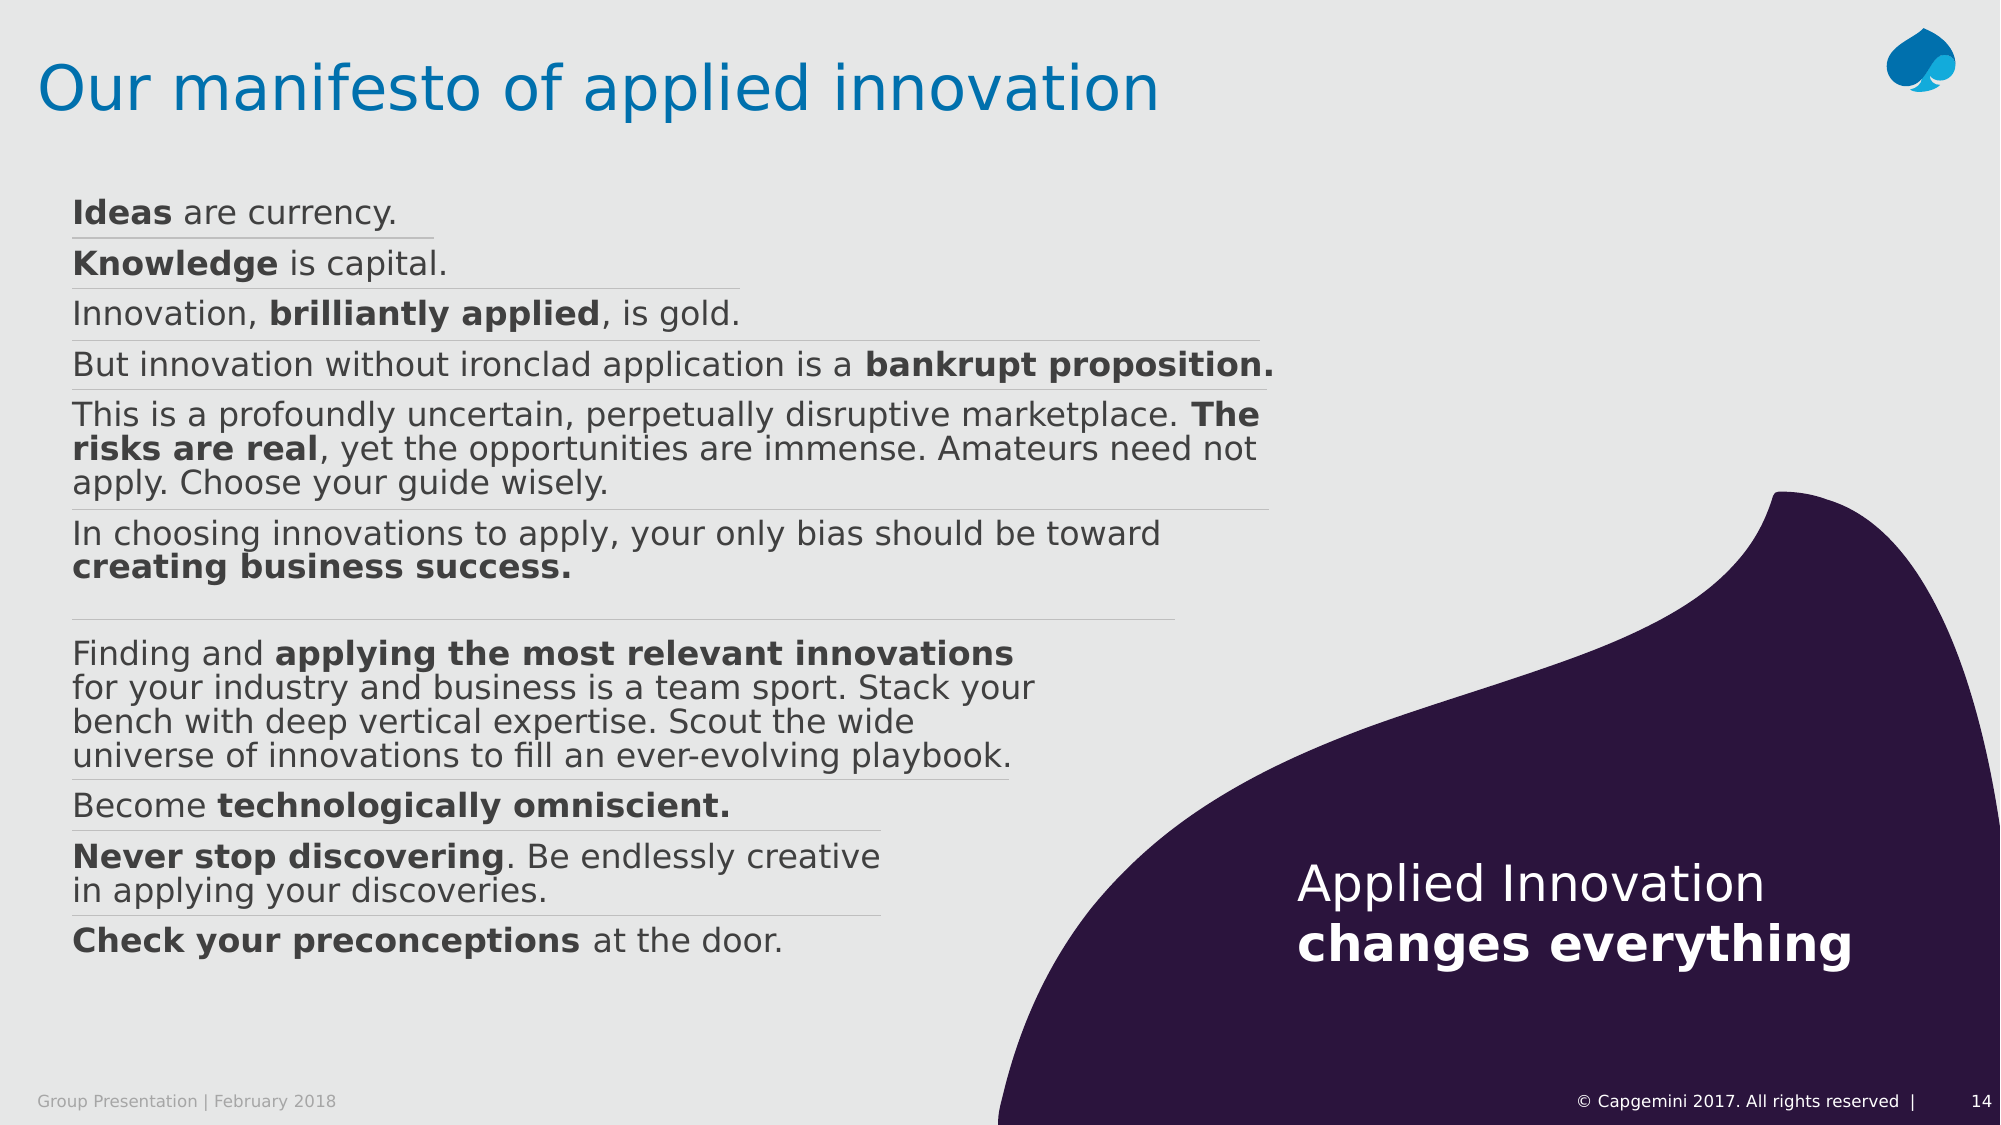

# Our manifesto of applied innovation
Ideas are currency.
Knowledge is capital.
Innovation, brilliantly applied, is gold.
But innovation without ironclad application is a bankrupt proposition.
This is a profoundly uncertain, perpetually disruptive marketplace. The risks are real, yet the opportunities are immense. Amateurs need not apply. Choose your guide wisely.
In choosing innovations to apply, your only bias should be toward creating business success.

Finding and applying the most relevant innovations for your industry and business is a team sport. Stack your bench with deep vertical expertise. Scout the wide universe of innovations to fill an ever-evolving playbook.
Become technologically omniscient.
Never stop discovering. Be endlessly creative
in applying your discoveries.
Check your preconceptions at the door.
Applied Innovation changes everything
© Capgemini 2017. All rights reserved  |
14